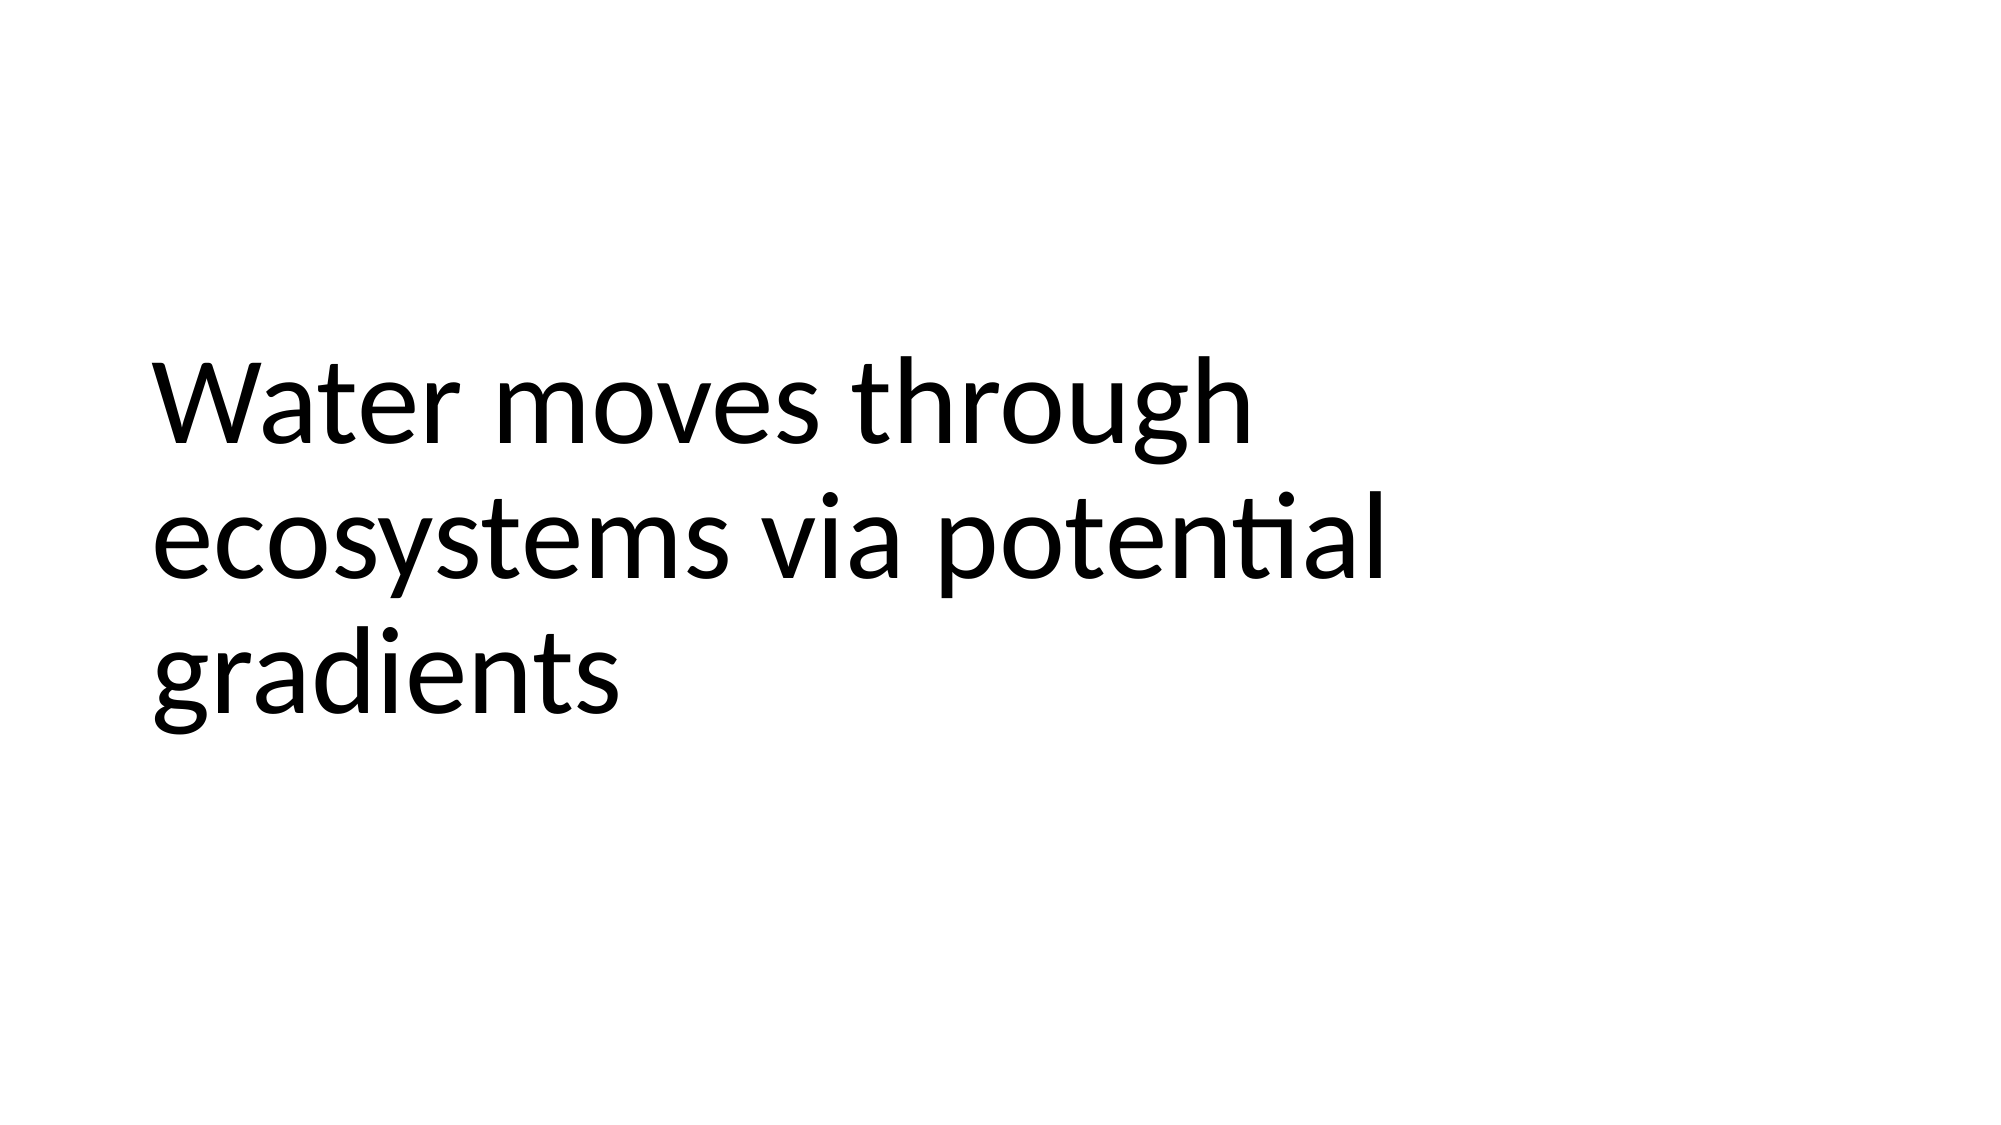

# Water moves through ecosystems via potential gradients